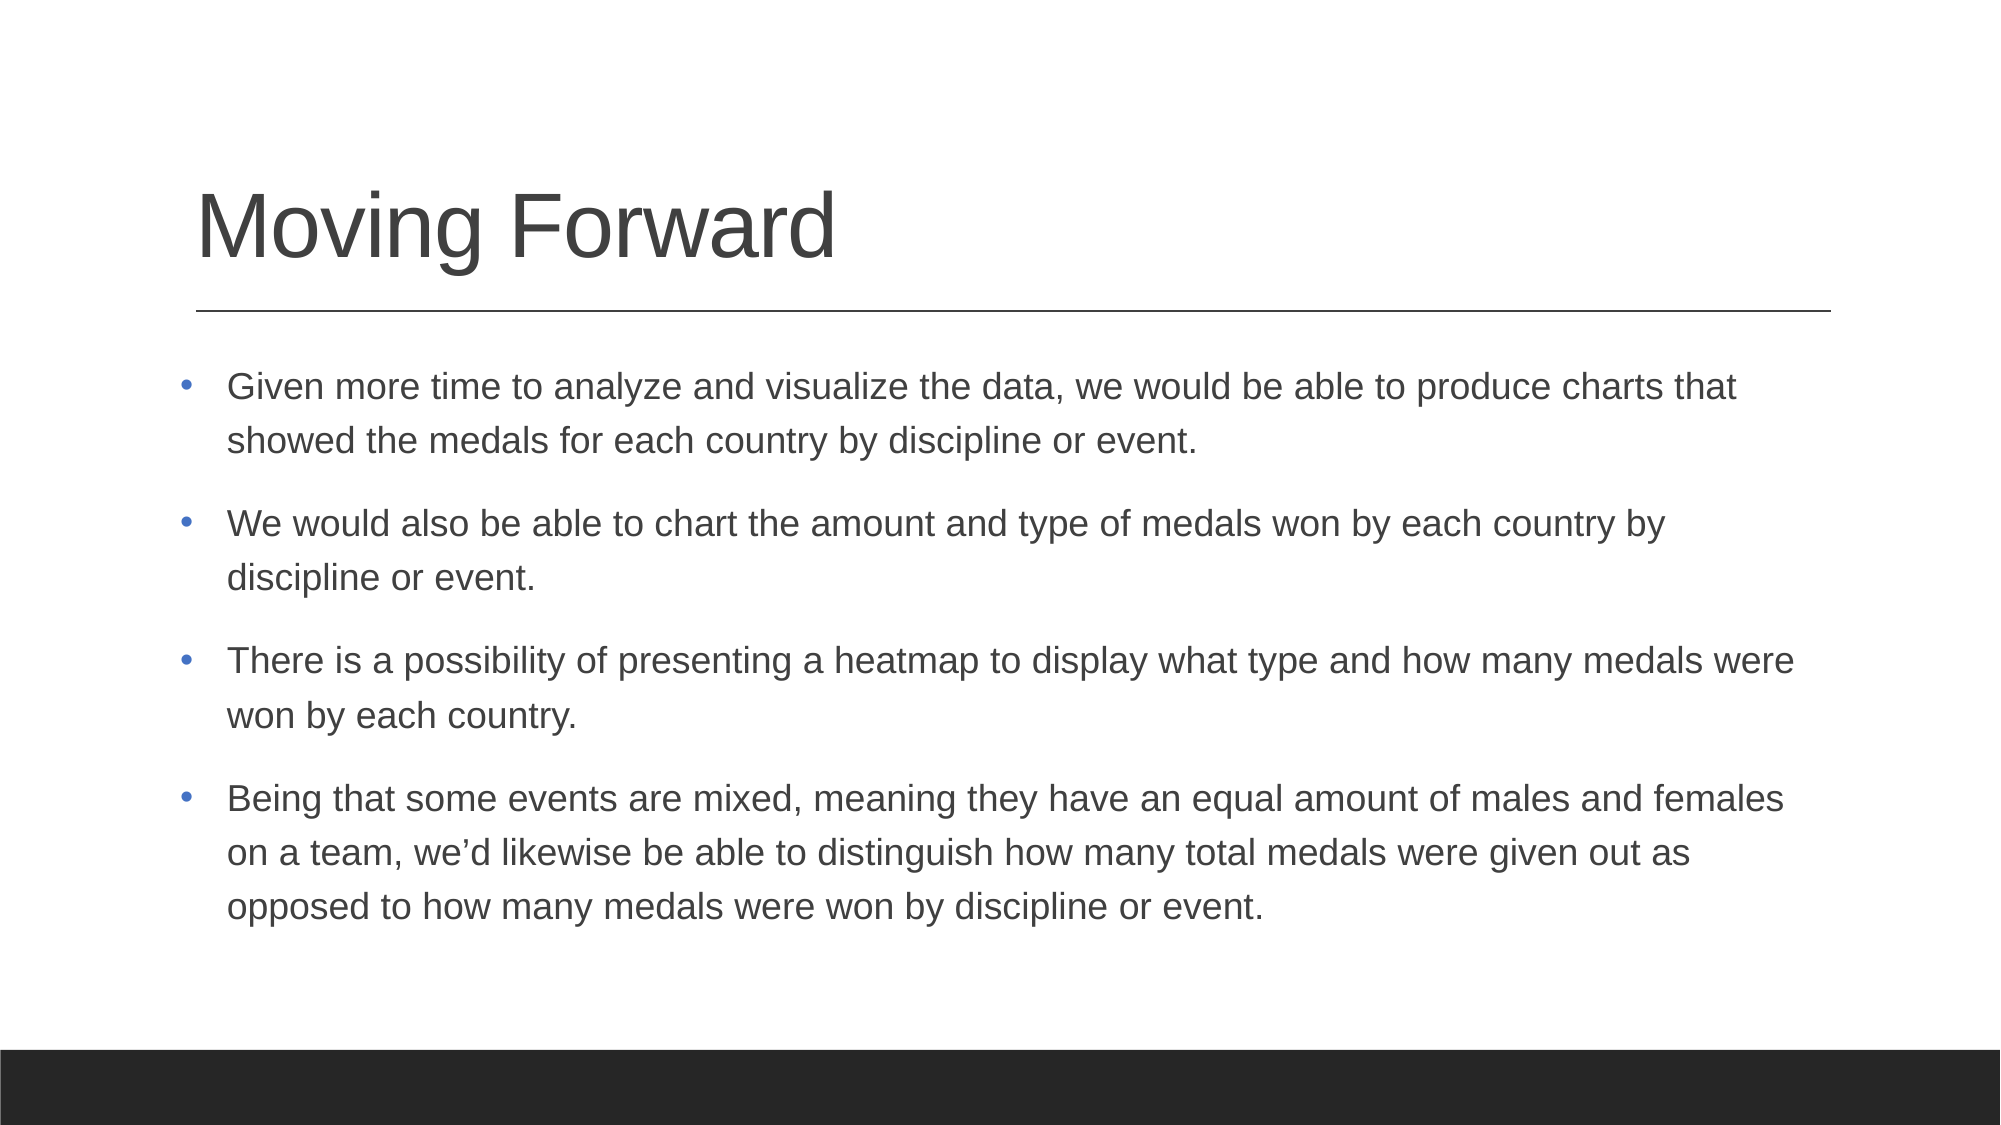

# Moving Forward
Given more time to analyze and visualize the data, we would be able to produce charts that showed the medals for each country by discipline or event.
We would also be able to chart the amount and type of medals won by each country by discipline or event.
There is a possibility of presenting a heatmap to display what type and how many medals were won by each country.
Being that some events are mixed, meaning they have an equal amount of males and females on a team, we’d likewise be able to distinguish how many total medals were given out as opposed to how many medals were won by discipline or event.